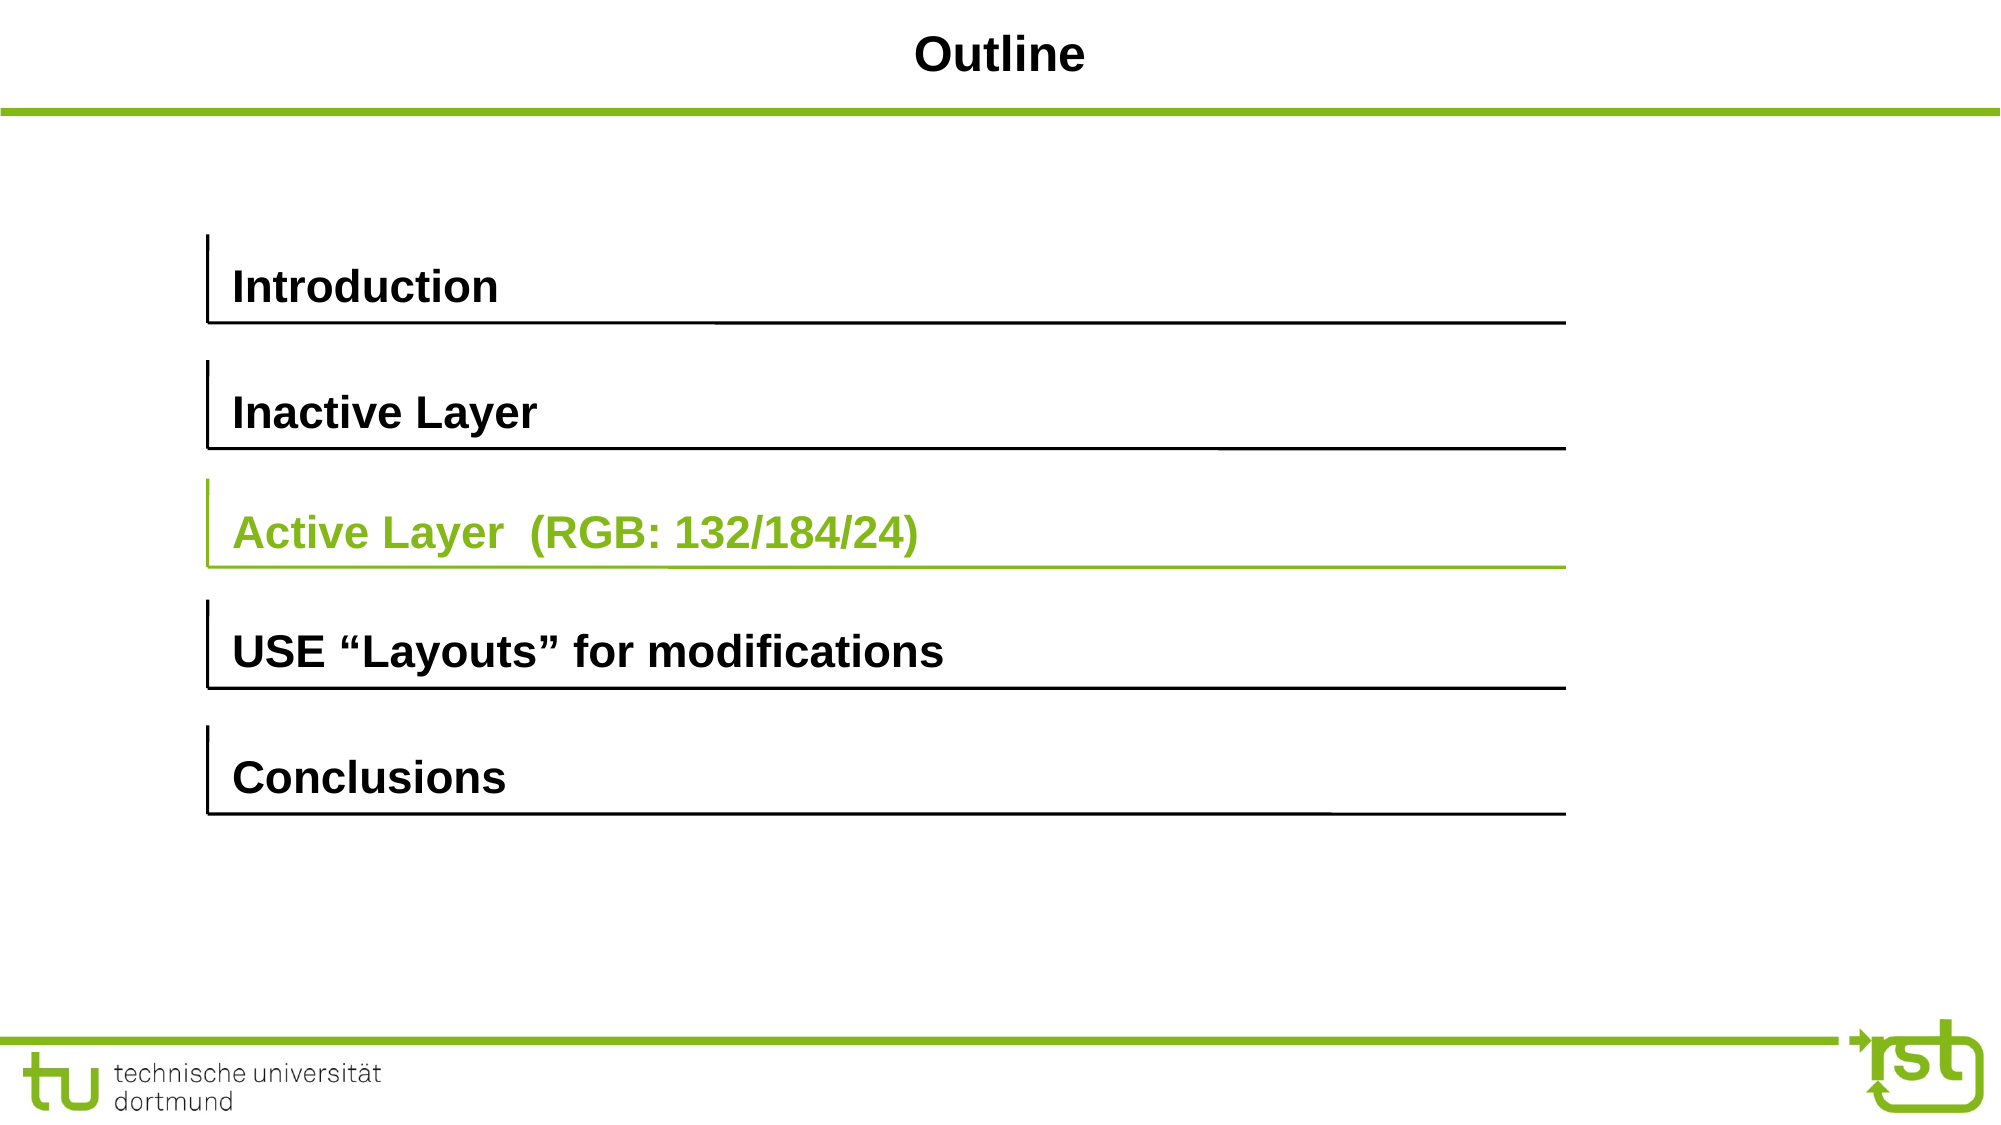

# Outline
Introduction

Inactive Layer

Active Layer  (RGB: 132/184/24)

USE “Layouts” for modifications

Conclusions